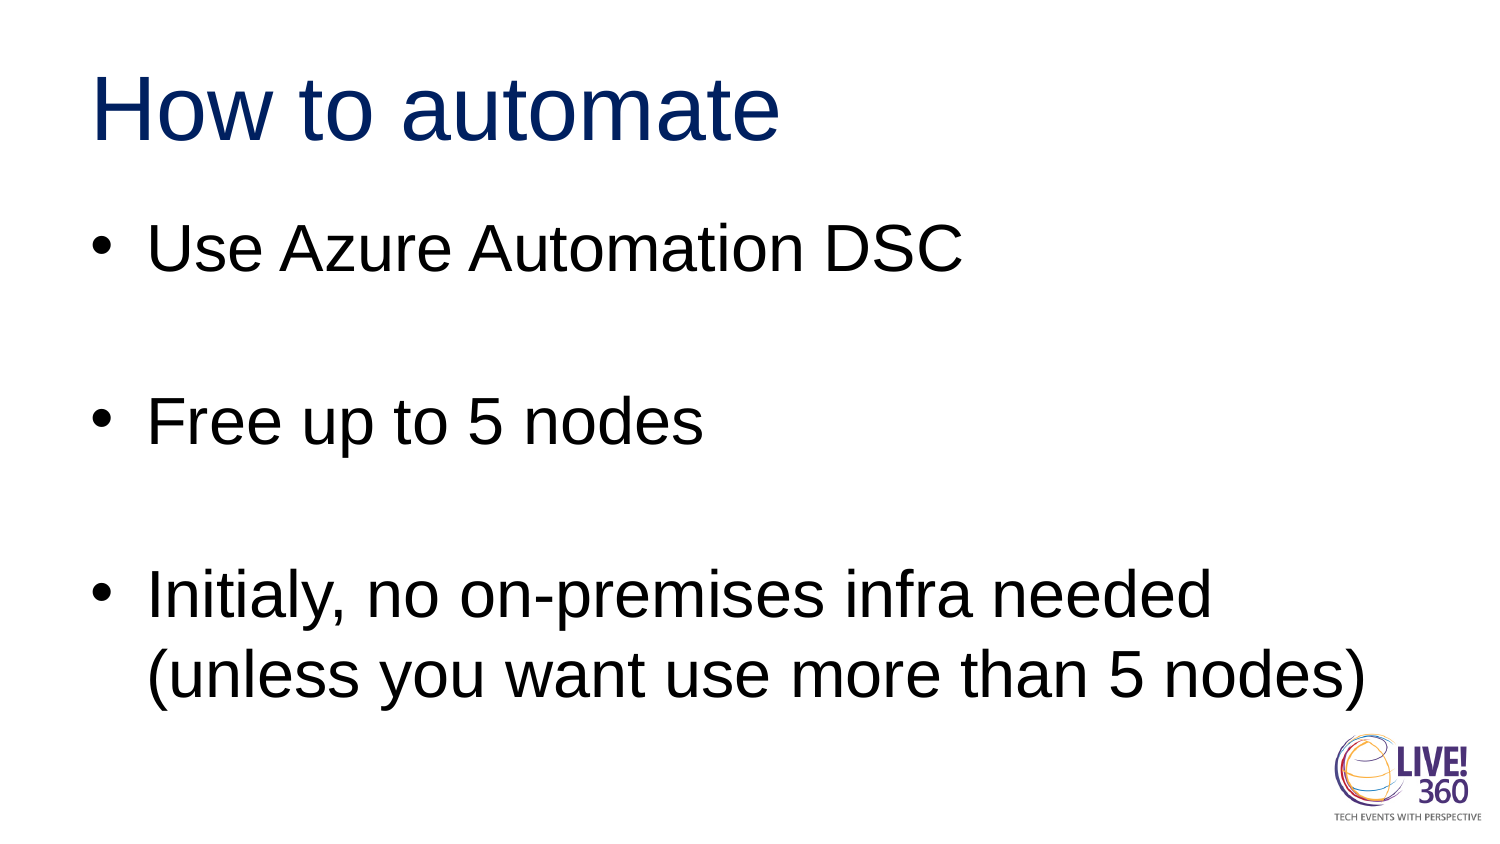

# How to automate
Use Azure Automation DSC
Free up to 5 nodes
Initialy, no on-premises infra needed (unless you want use more than 5 nodes)